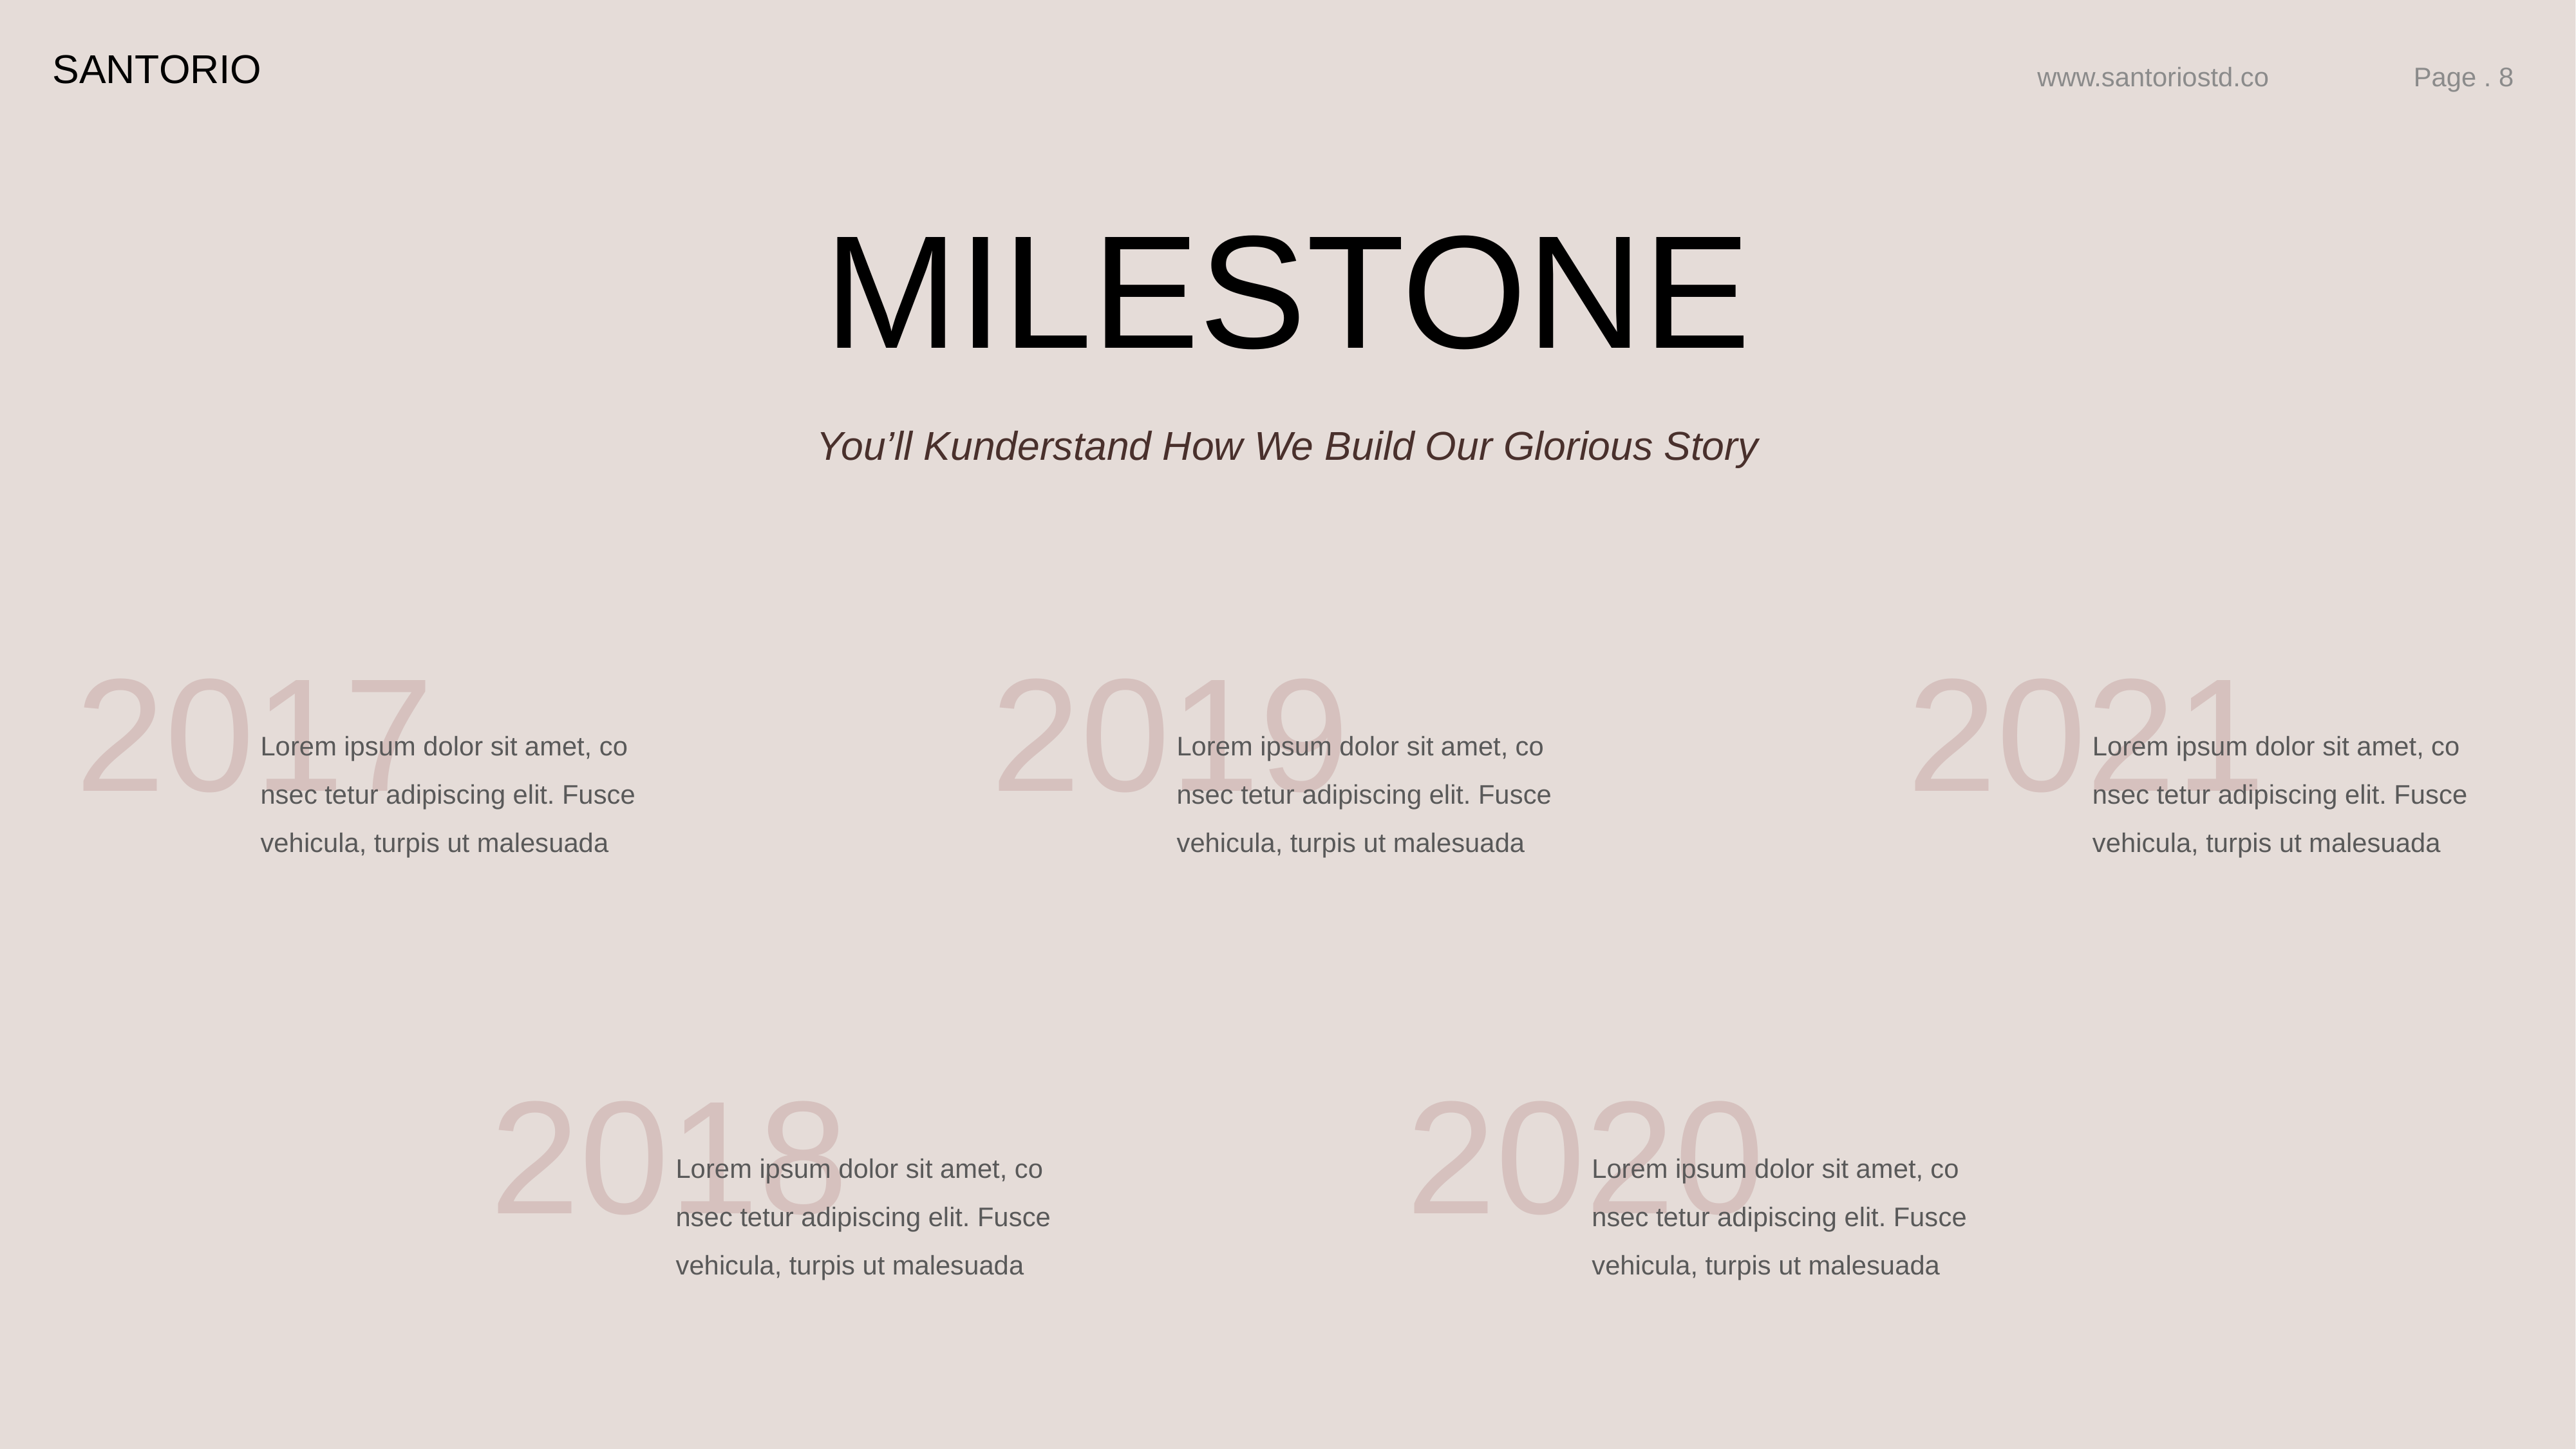

SANTORIO
www.santoriostd.co
Page . 8
MILESTONE
You’ll Kunderstand How We Build Our Glorious Story
2017
2019
2021
Lorem ipsum dolor sit amet, co nsec tetur adipiscing elit. Fusce vehicula, turpis ut malesuada
Lorem ipsum dolor sit amet, co nsec tetur adipiscing elit. Fusce vehicula, turpis ut malesuada
Lorem ipsum dolor sit amet, co nsec tetur adipiscing elit. Fusce vehicula, turpis ut malesuada
2018
2020
Lorem ipsum dolor sit amet, co nsec tetur adipiscing elit. Fusce vehicula, turpis ut malesuada
Lorem ipsum dolor sit amet, co nsec tetur adipiscing elit. Fusce vehicula, turpis ut malesuada